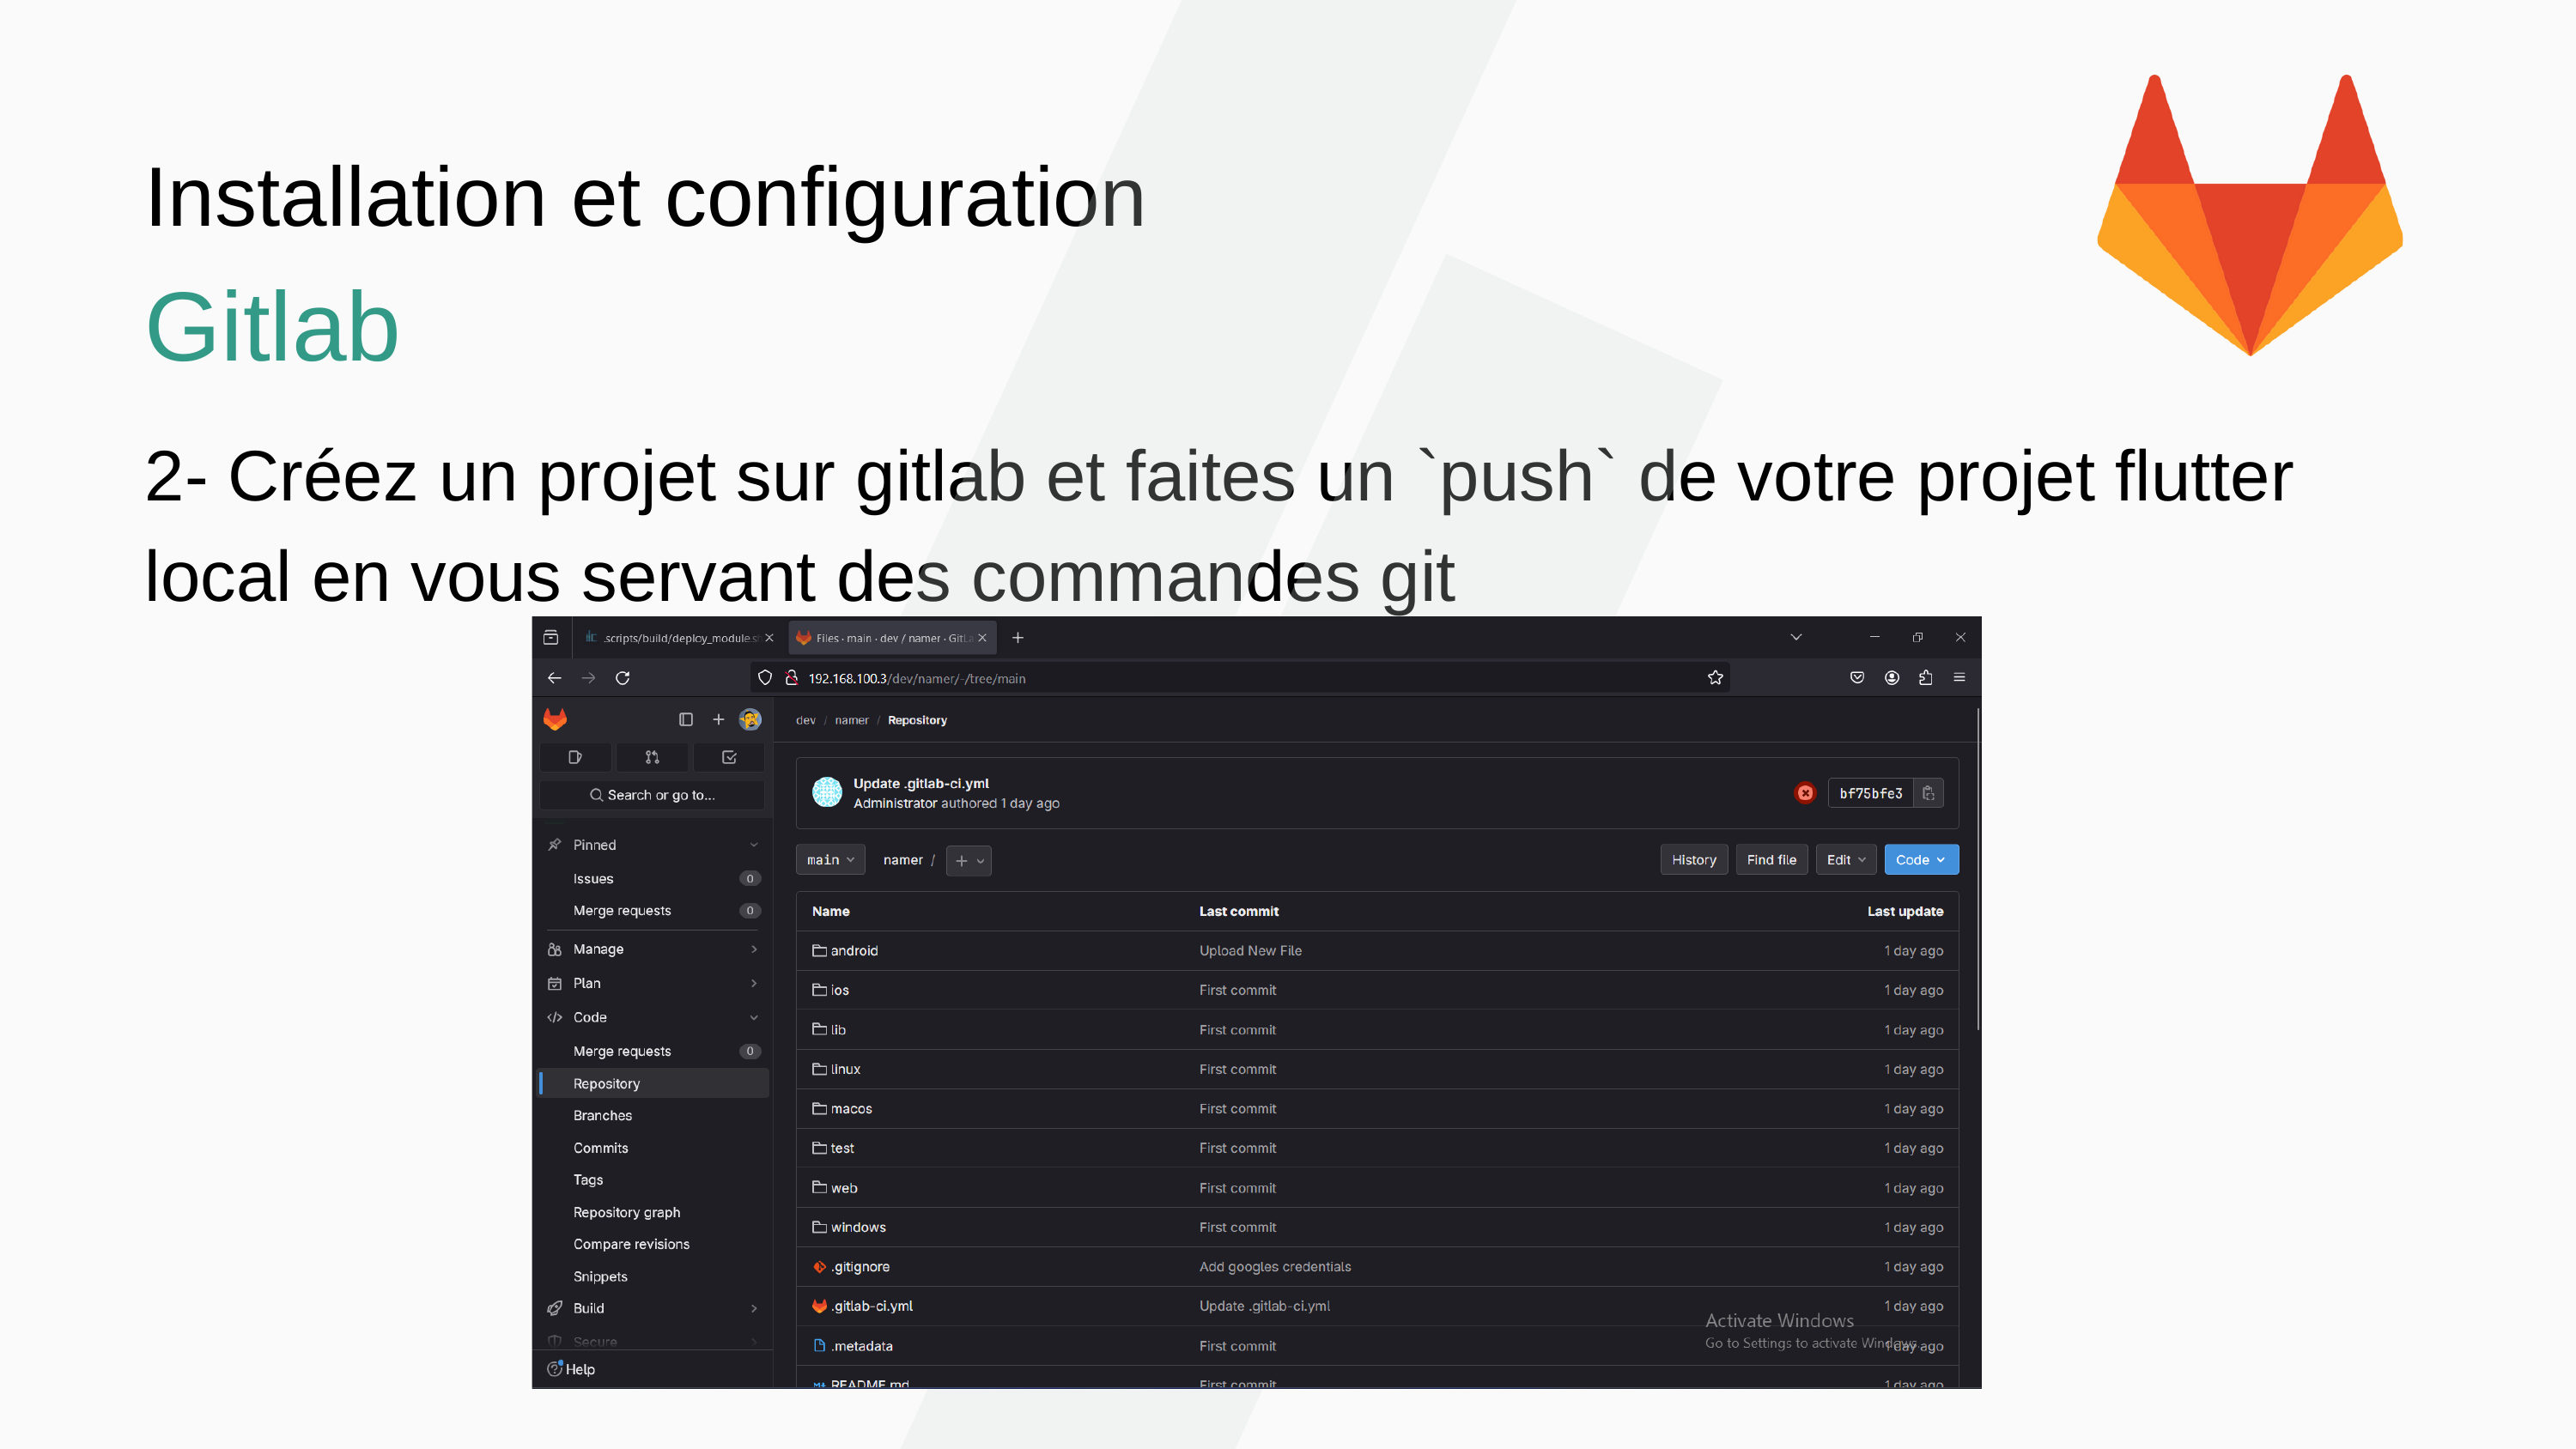

Installation et configuration
Gitlab

2- Créez un projet sur gitlab et faites un `push` de votre projet flutter local en vous servant des commandes git